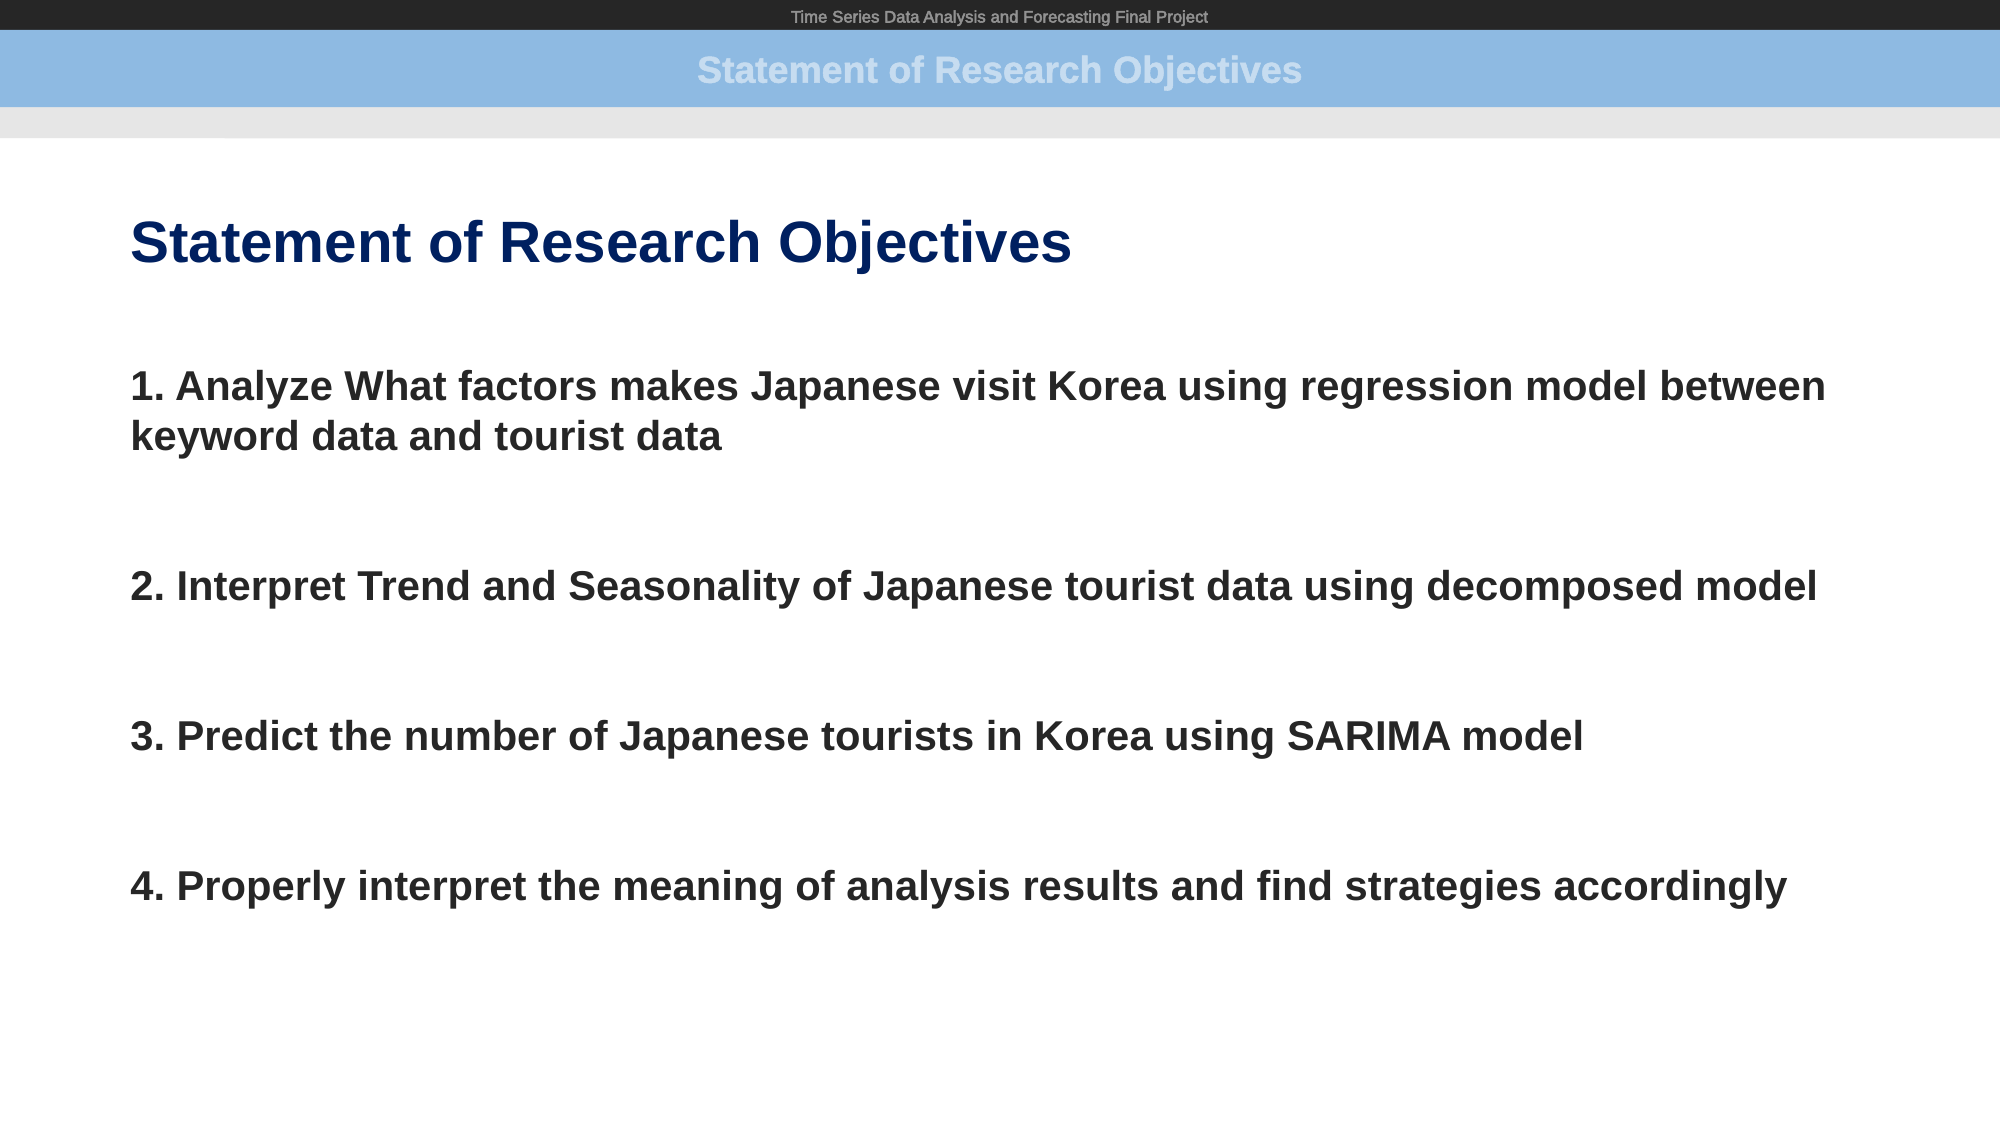

Time Series Data Analysis and Forecasting Final Project

Statement of Research Objectives

Statement of Research Objectives

1. Analyze What factors makes Japanese visit Korea using regression model between keyword data and tourist data

2. Interpret Trend and Seasonality of Japanese tourist data using decomposed model

3. Predict the number of Japanese tourists in Korea using SARIMA model

4. Properly interpret the meaning of analysis results and find strategies accordingly